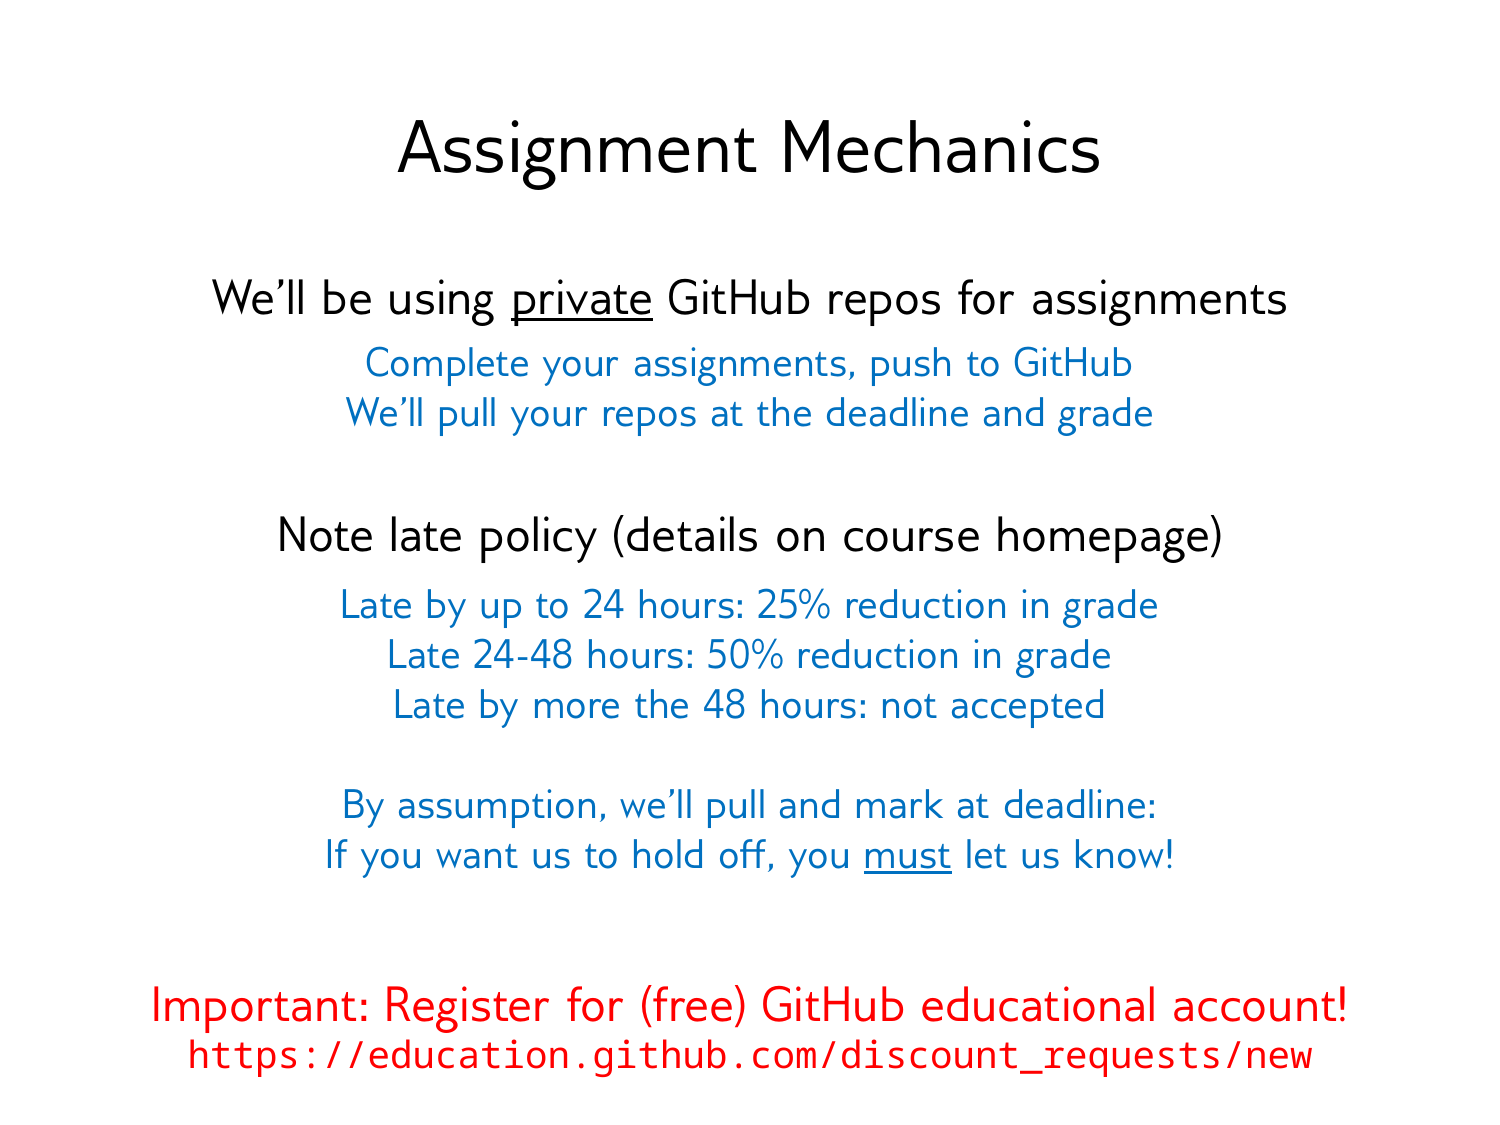

Assignment Mechanics
We’ll be using private GitHub repos for assignments
Complete your assignments, push to GitHub
We’ll pull your repos at the deadline and grade
Note late policy (details on course homepage)
Late by up to 24 hours: 25% reduction in grade
Late 24-48 hours: 50% reduction in grade
Late by more the 48 hours: not accepted

By assumption, we’ll pull and mark at deadline:
If you want us to hold off, you must let us know!
Important: Register for (free) GitHub educational account!
https://education.github.com/discount_requests/new